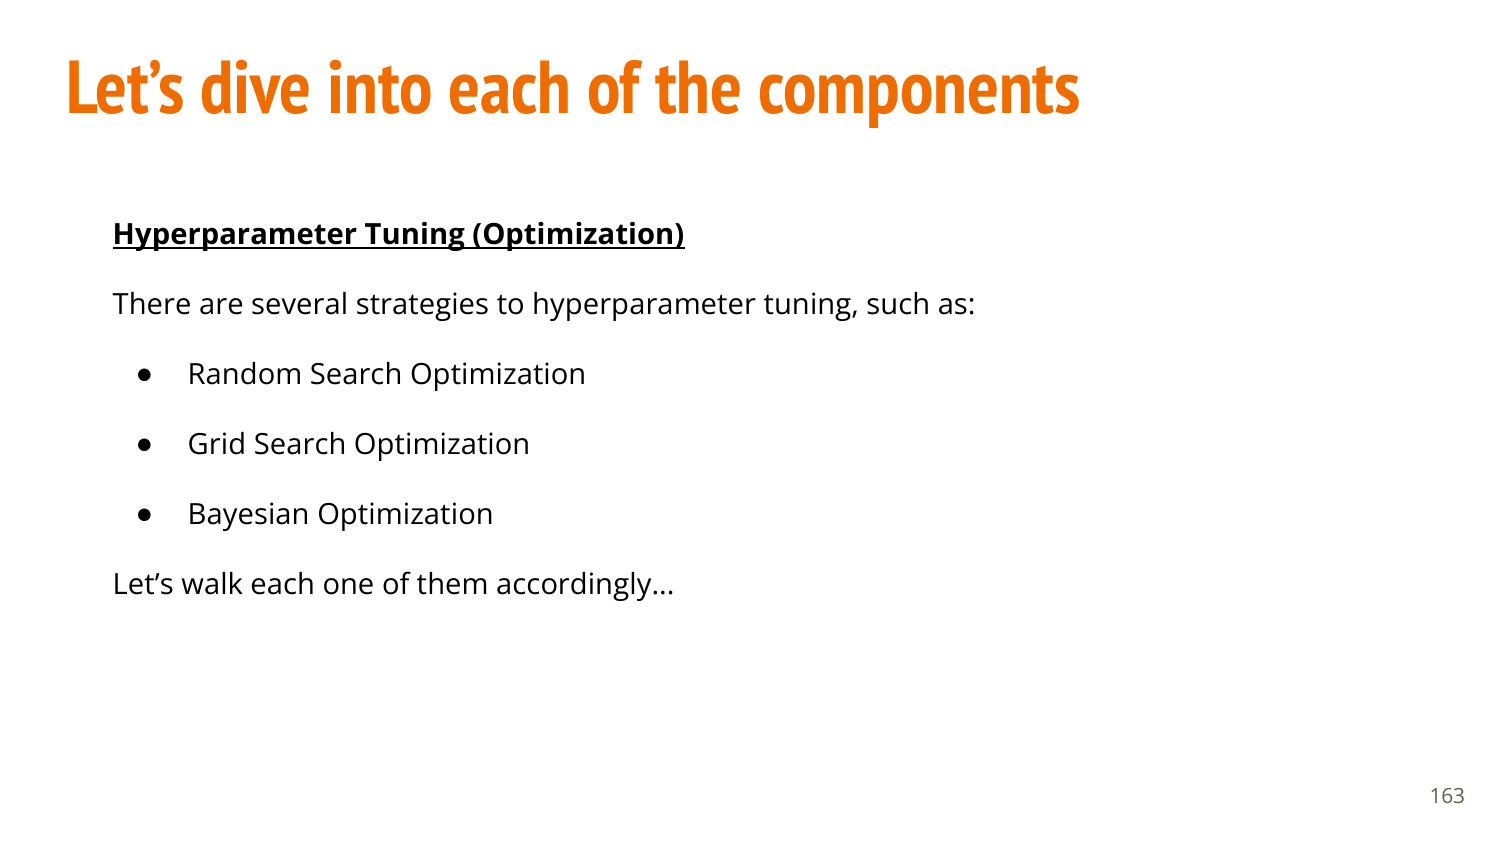

# Let’s dive into each of the components
Hyperparameter Tuning (Optimization)
There are several strategies to hyperparameter tuning, such as:
Random Search Optimization
Grid Search Optimization
Bayesian Optimization
Let’s walk each one of them accordingly...
163